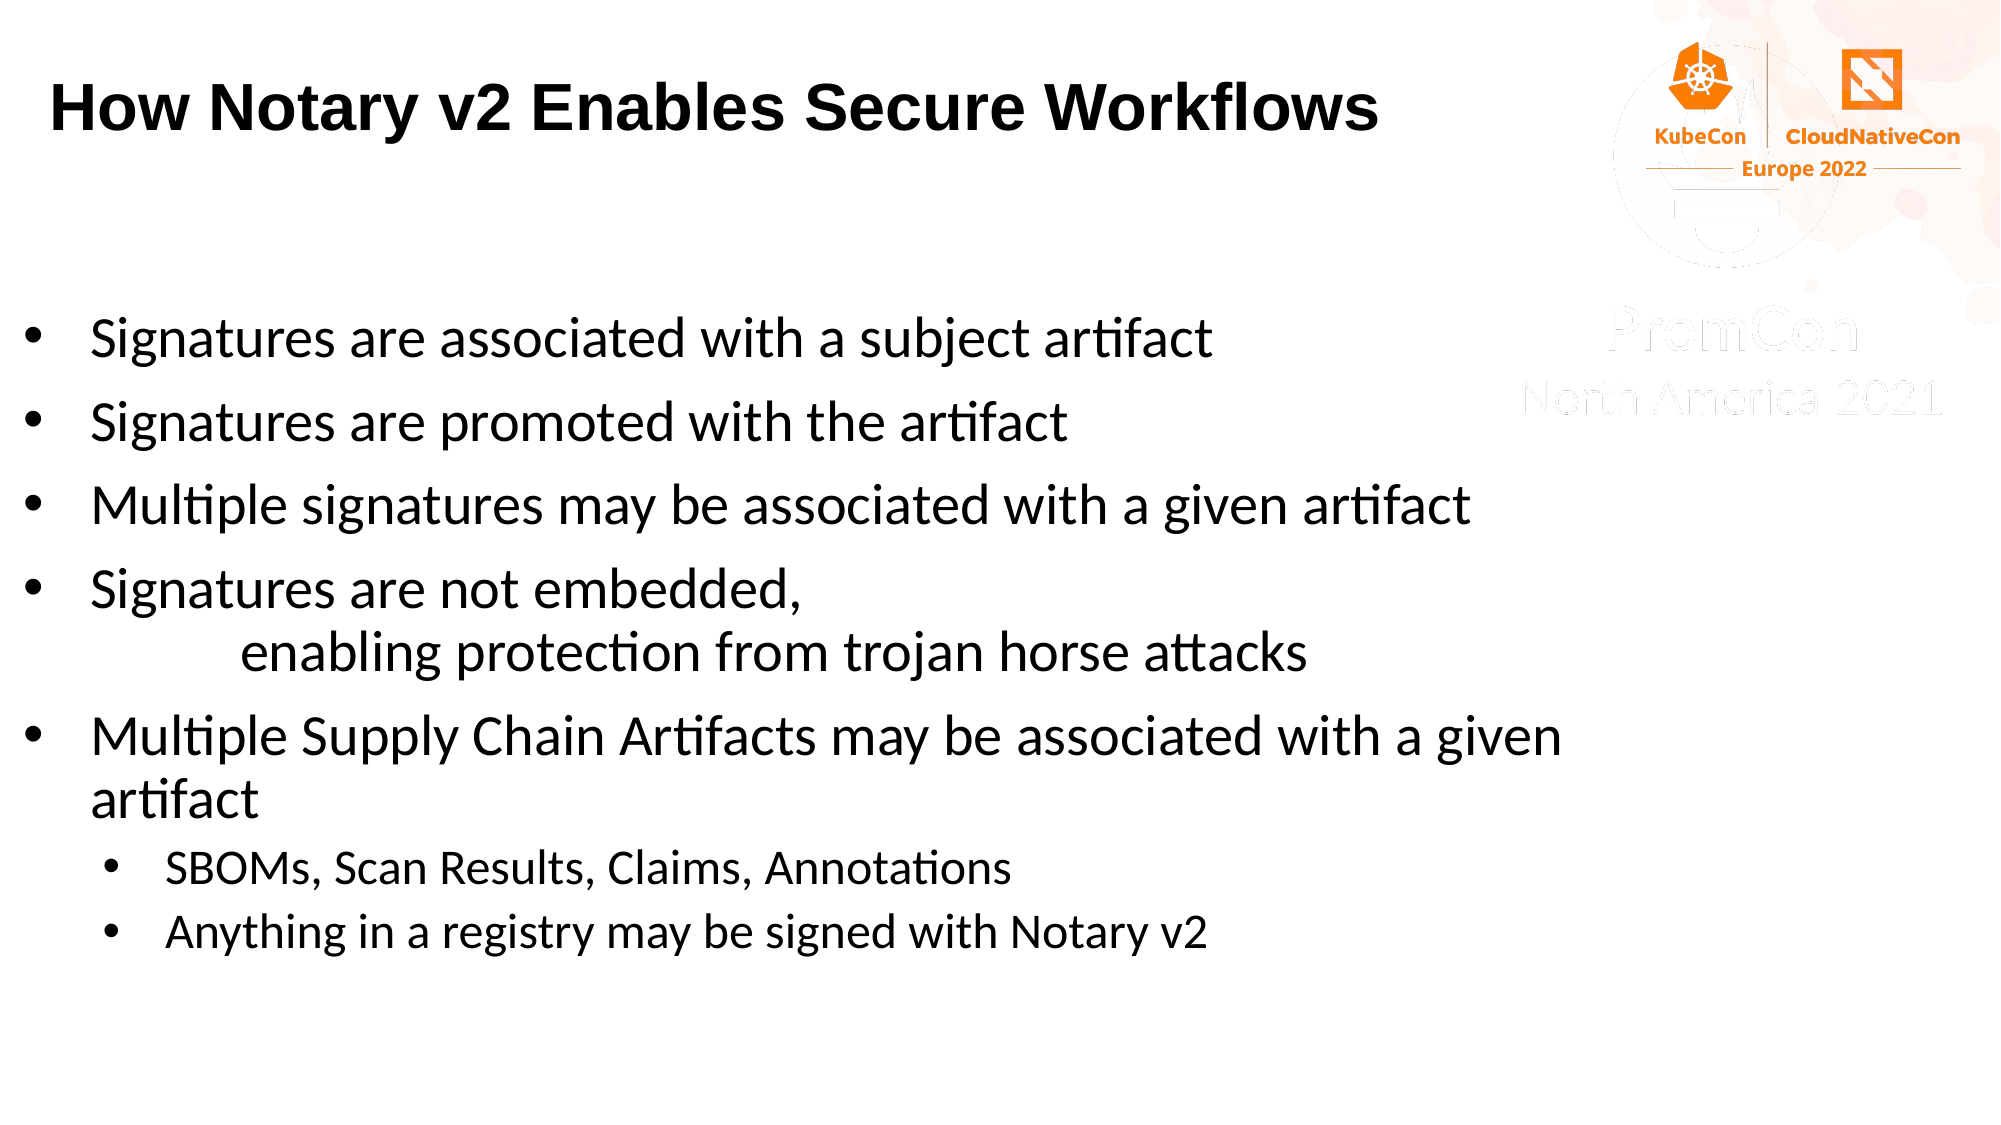

# How Notary v2 Enables Secure Workflows
Signatures are associated with a subject artifact
Signatures are promoted with the artifact
Multiple signatures may be associated with a given artifact
Signatures are not embedded,
	enabling protection from trojan horse attacks
Multiple Supply Chain Artifacts may be associated with a given artifact
SBOMs, Scan Results, Claims, Annotations
Anything in a registry may be signed with Notary v2